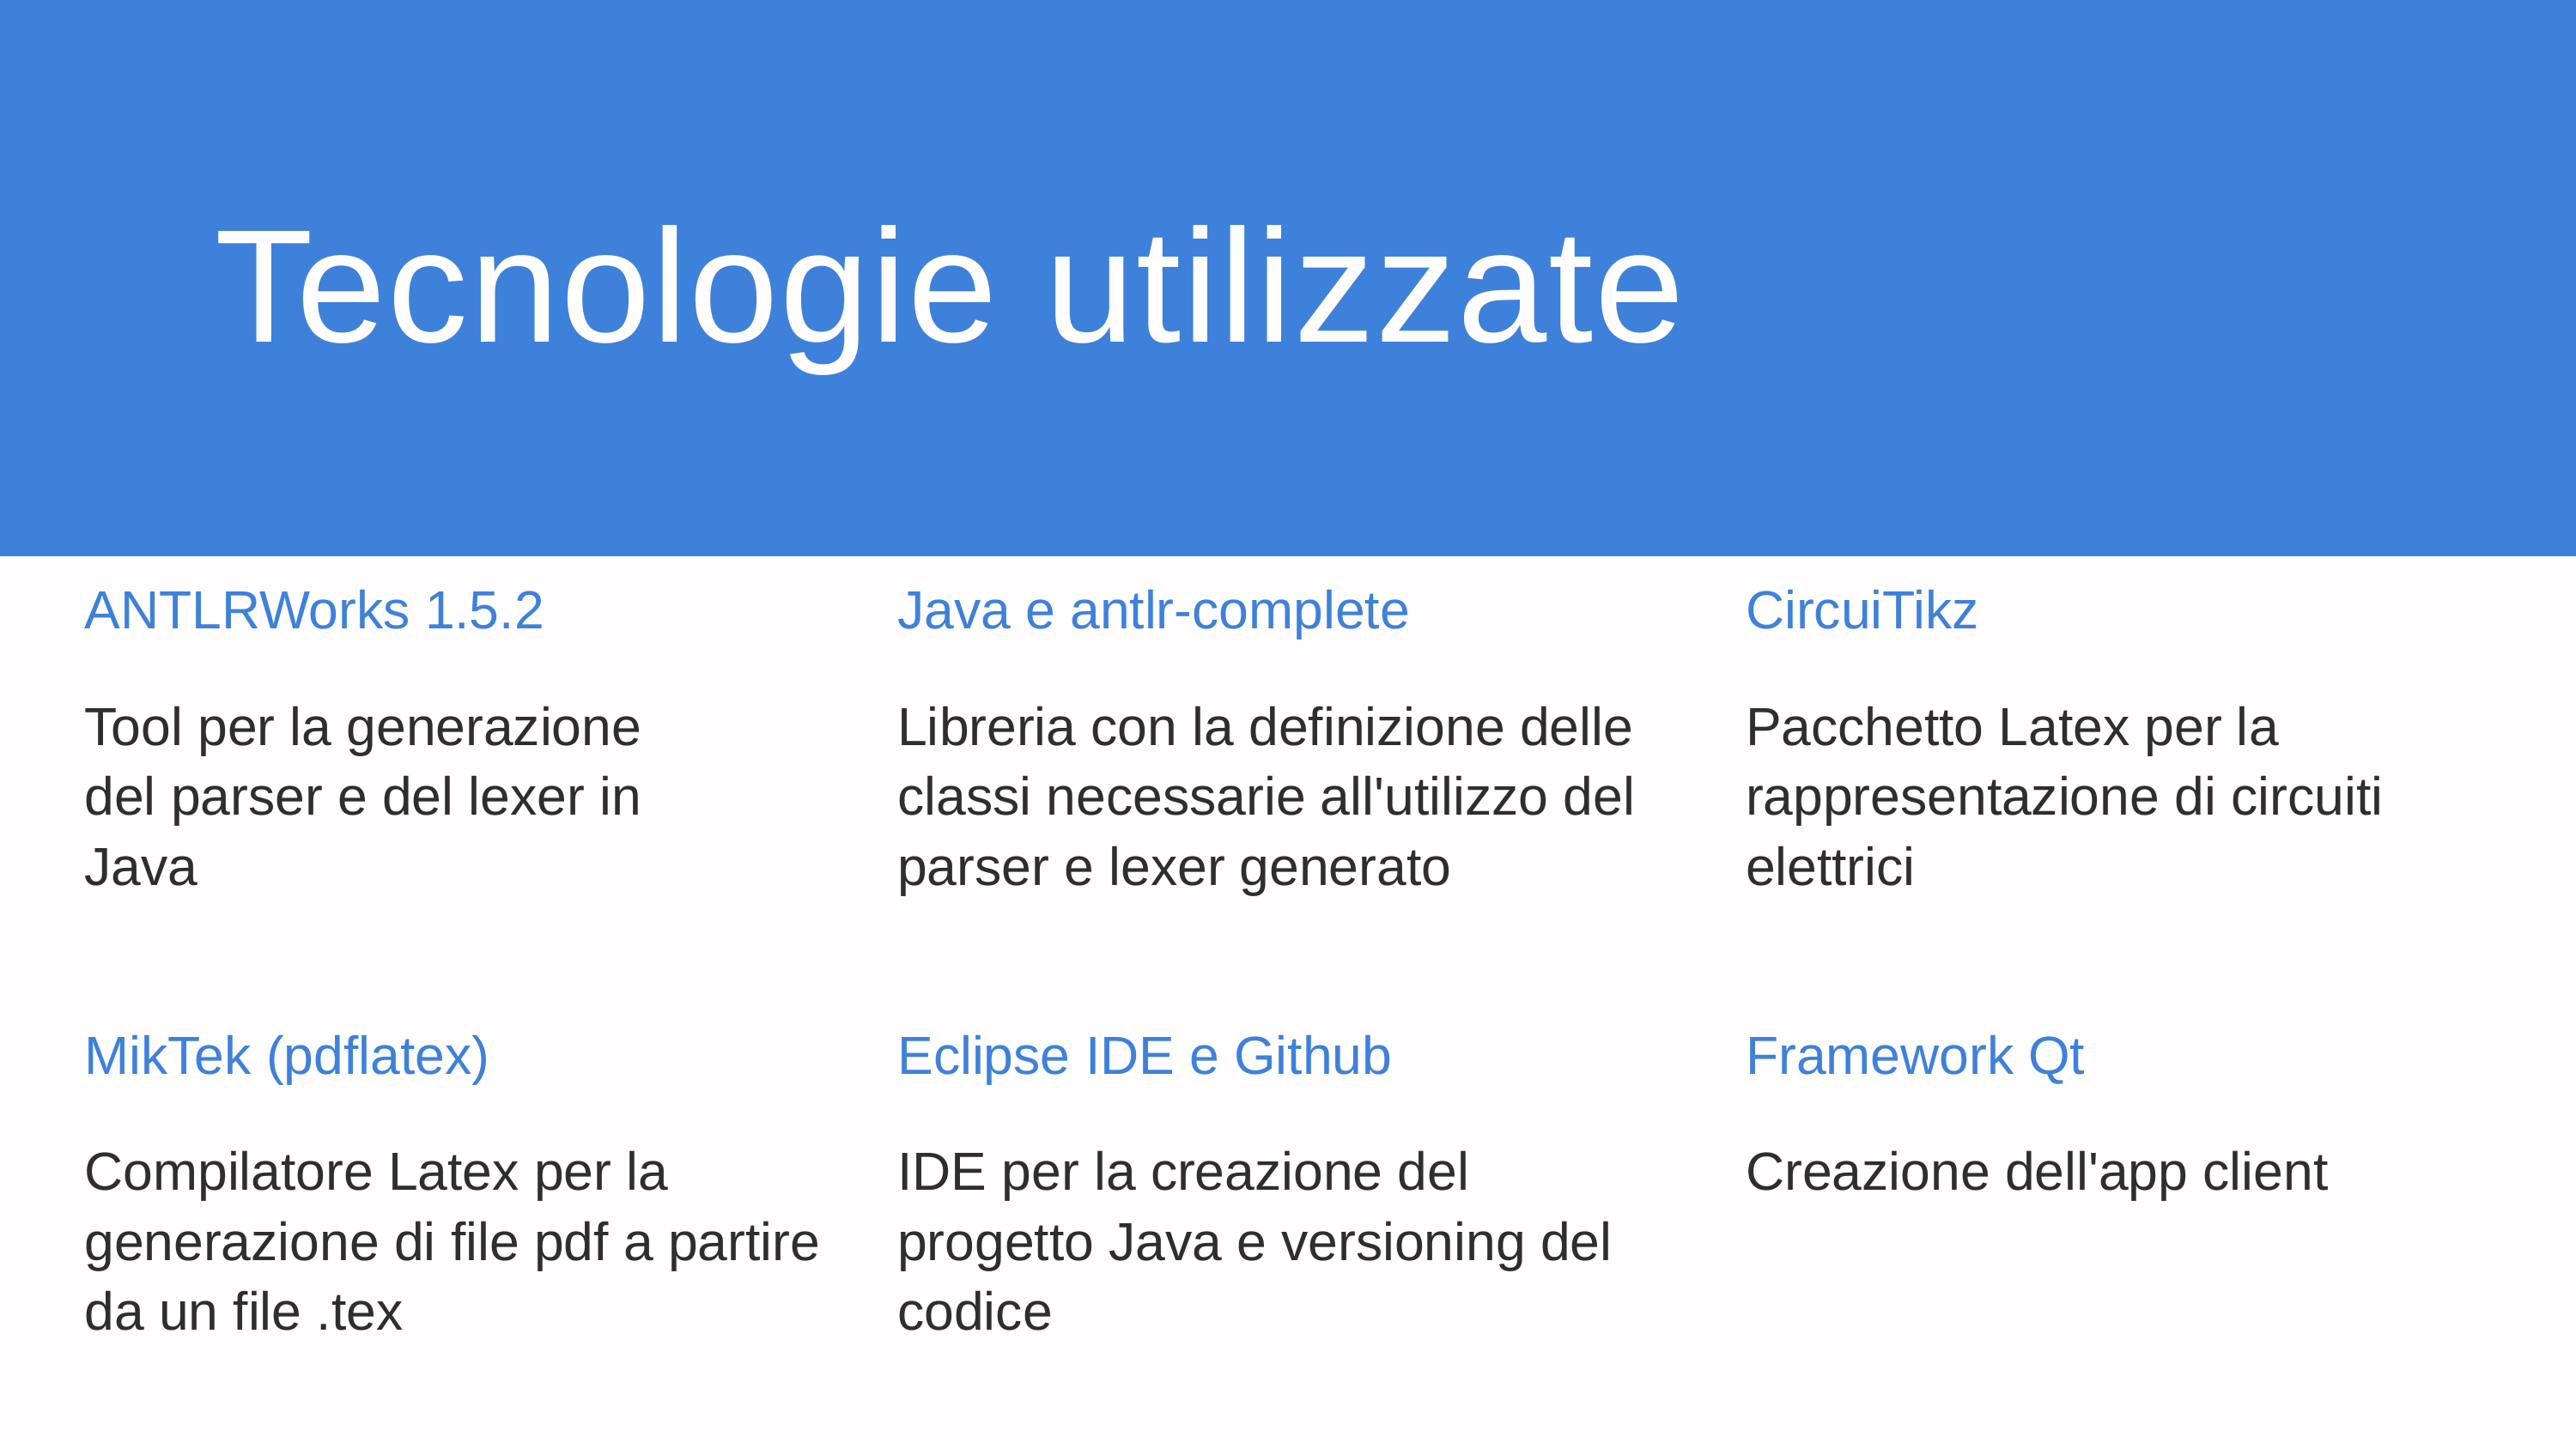

Tecnologie utilizzate
ANTLRWorks 1.5.2
Tool per la generazione del parser e del lexer in Java
Java e antlr-complete
Libreria con la definizione delle classi necessarie all'utilizzo del parser e lexer generato
CircuiTikz
Pacchetto Latex per la rappresentazione di circuiti elettrici
MikTek (pdflatex)
Compilatore Latex per la generazione di file pdf a partire da un file .tex
Eclipse IDE e Github
IDE per la creazione del progetto Java e versioning del codice
Framework Qt
Creazione dell'app client